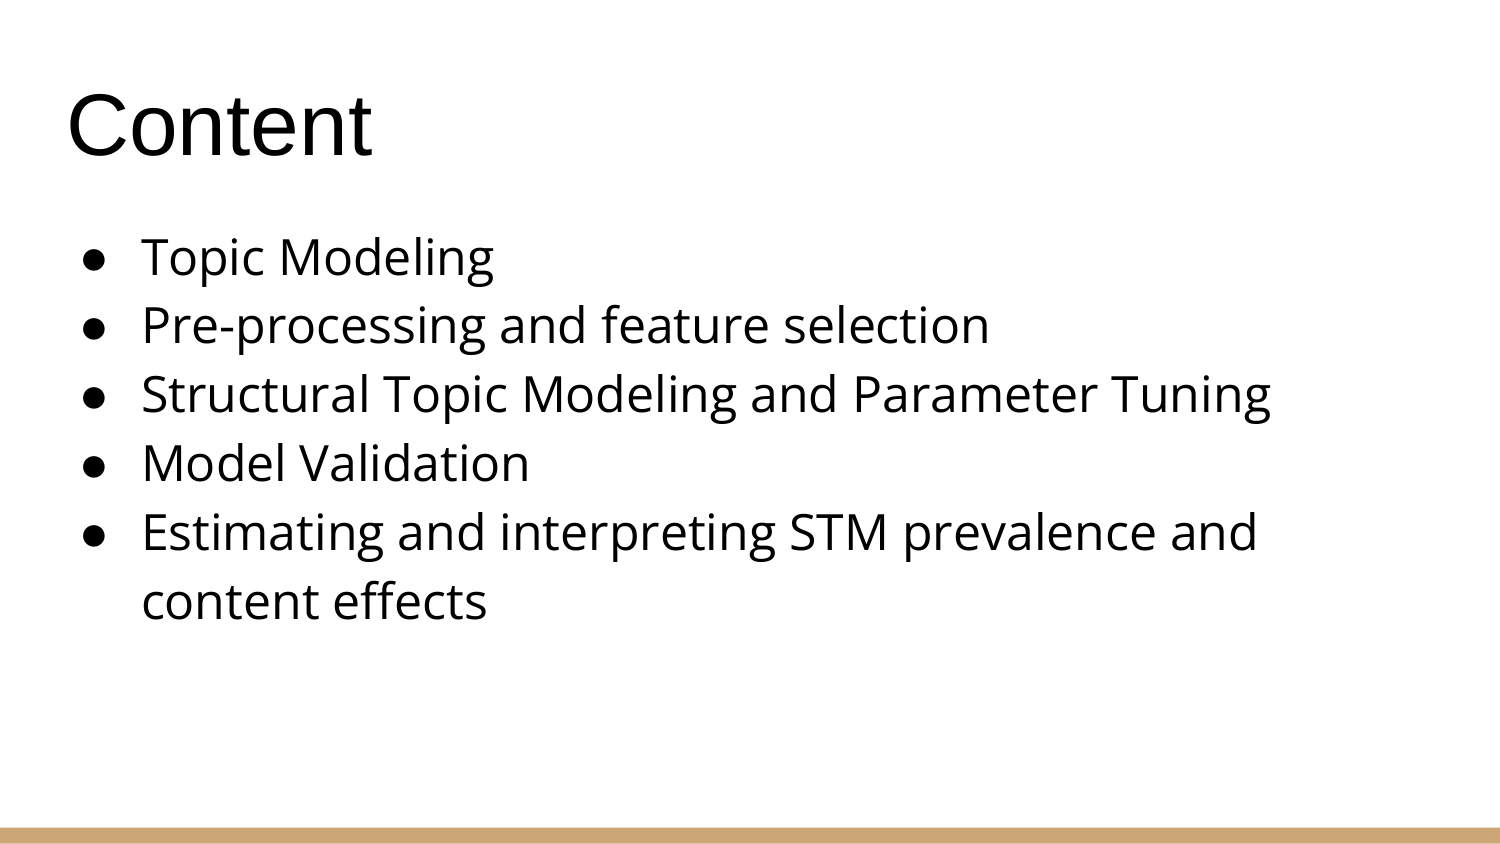

# Content
Topic Modeling
Pre-processing and feature selection
Structural Topic Modeling and Parameter Tuning
Model Validation
Estimating and interpreting STM prevalence and content effects